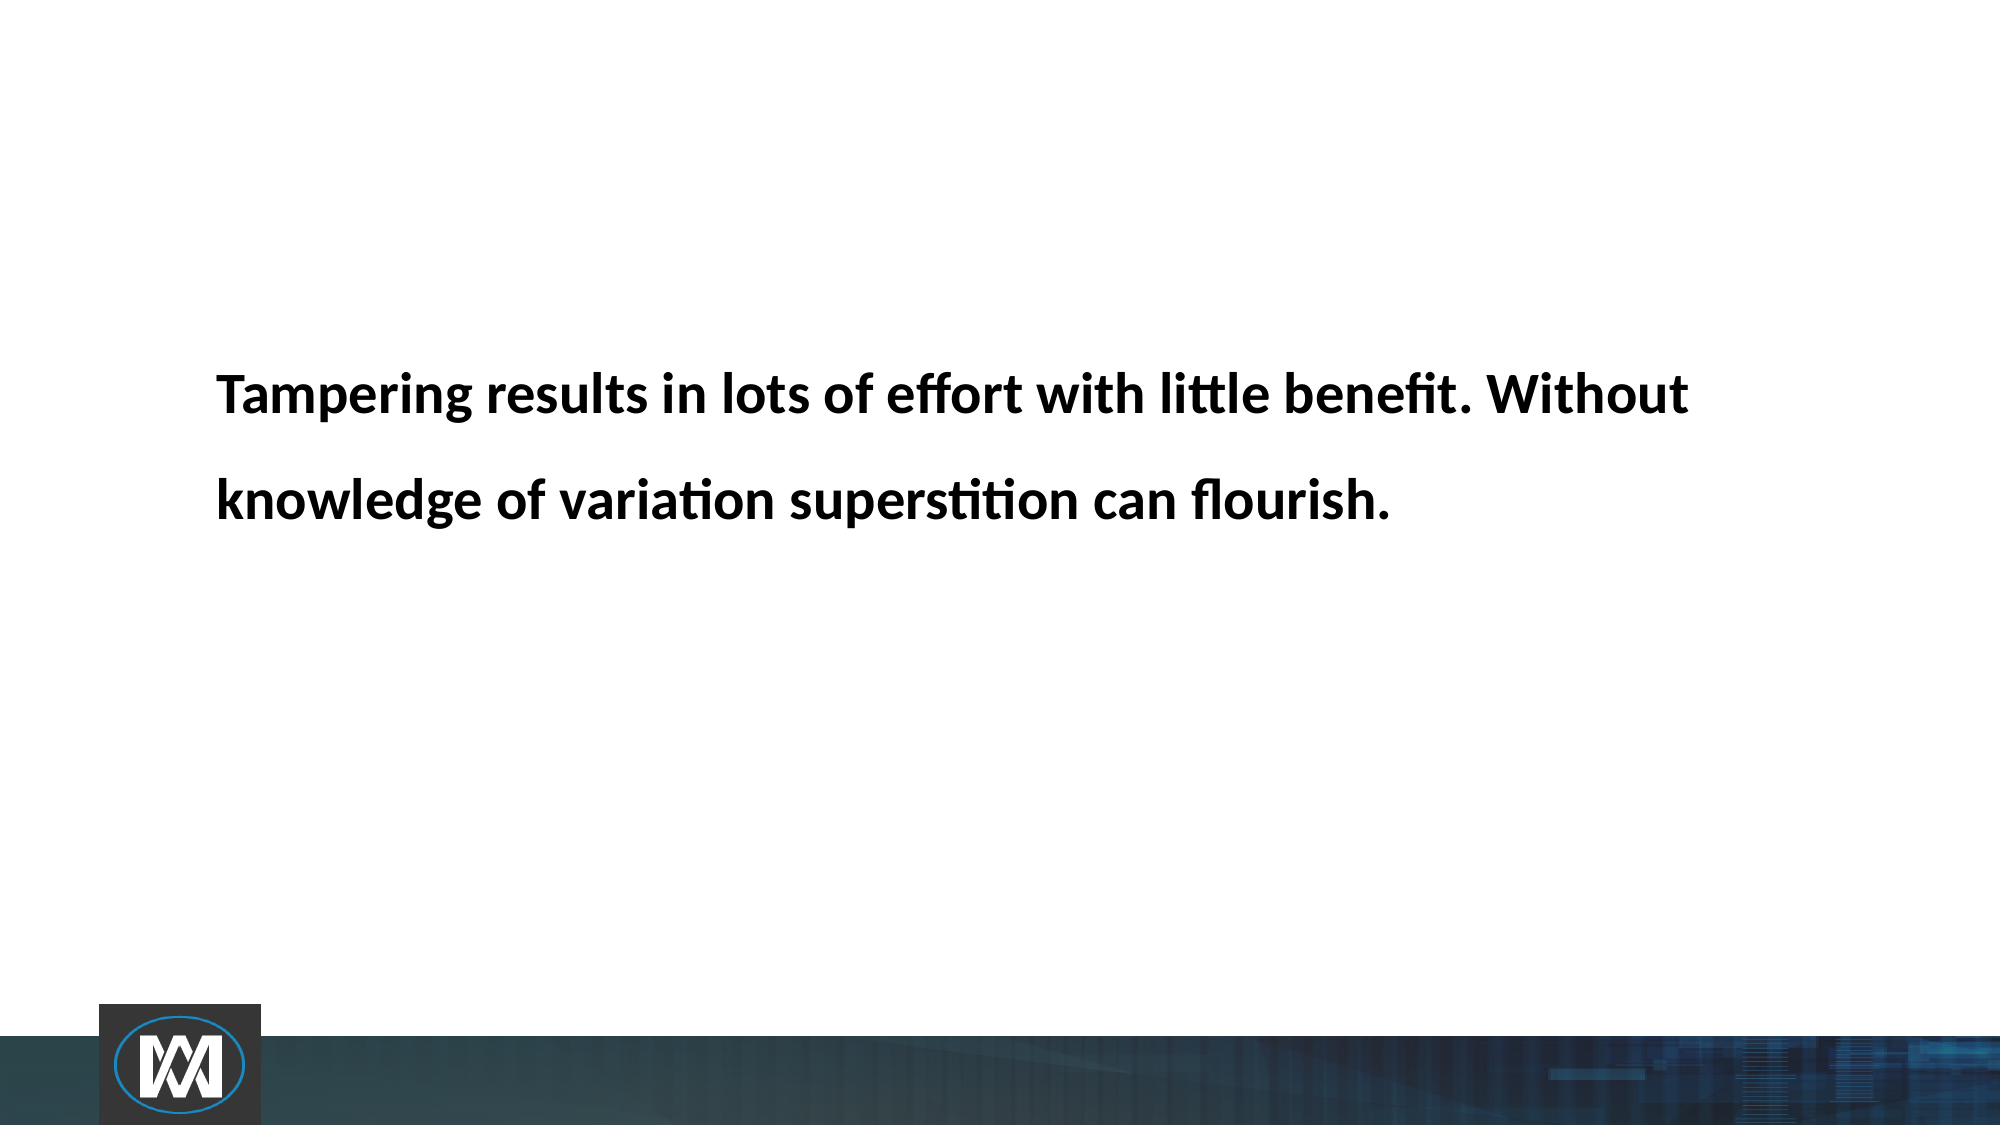

# Tampering results in lots of effort with little benefit. Without knowledge of variation superstition can flourish.